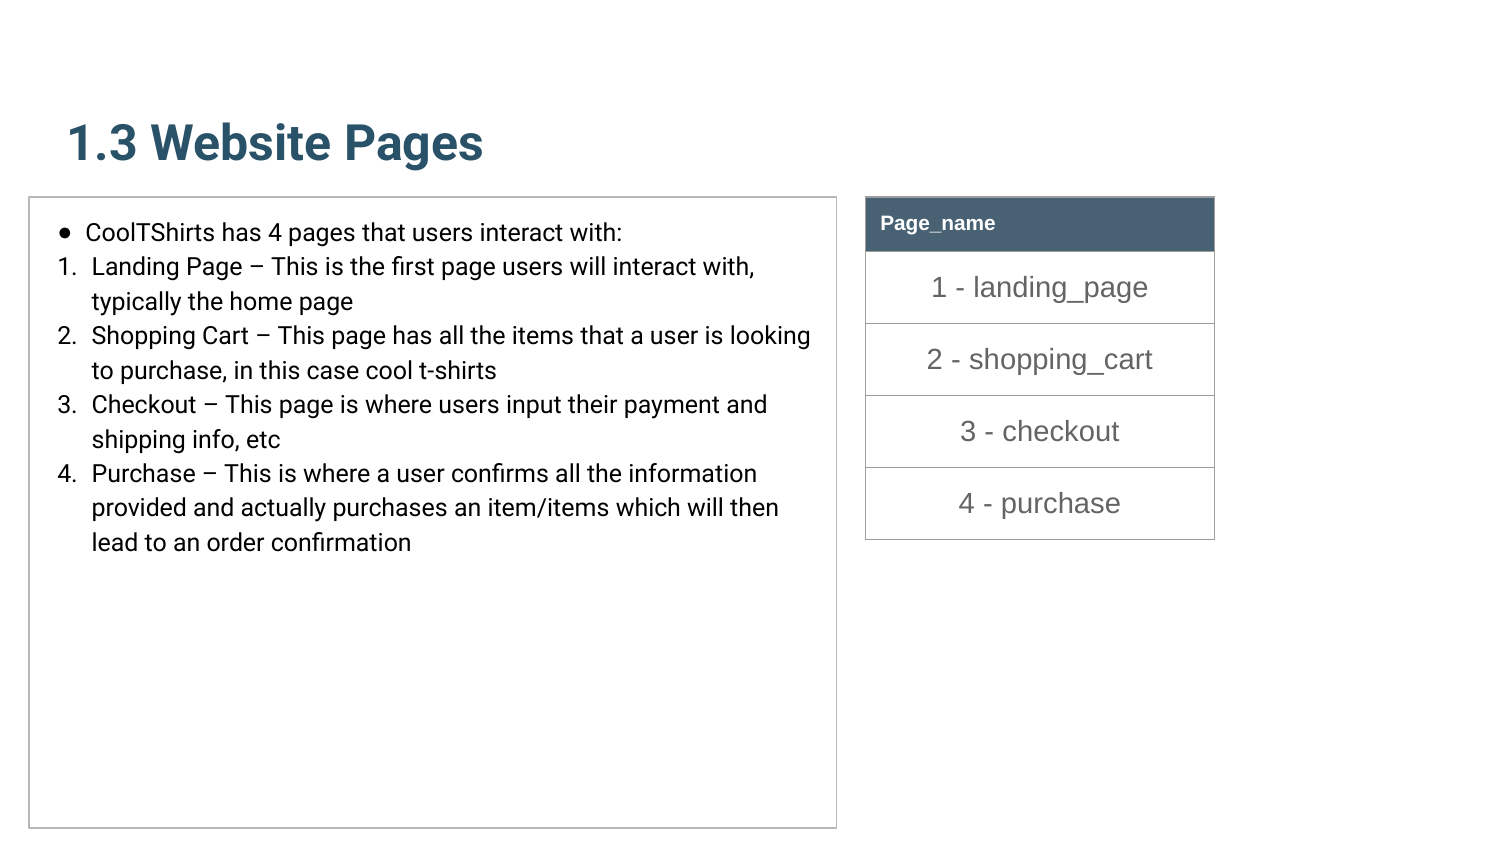

1.3 Website Pages
| Page\_name |
| --- |
| 1 - landing\_page |
| 2 - shopping\_cart |
| 3 - checkout |
| 4 - purchase |
CoolTShirts has 4 pages that users interact with:
Landing Page – This is the first page users will interact with, typically the home page
Shopping Cart – This page has all the items that a user is looking to purchase, in this case cool t-shirts
Checkout – This page is where users input their payment and shipping info, etc
Purchase – This is where a user confirms all the information provided and actually purchases an item/items which will then lead to an order confirmation